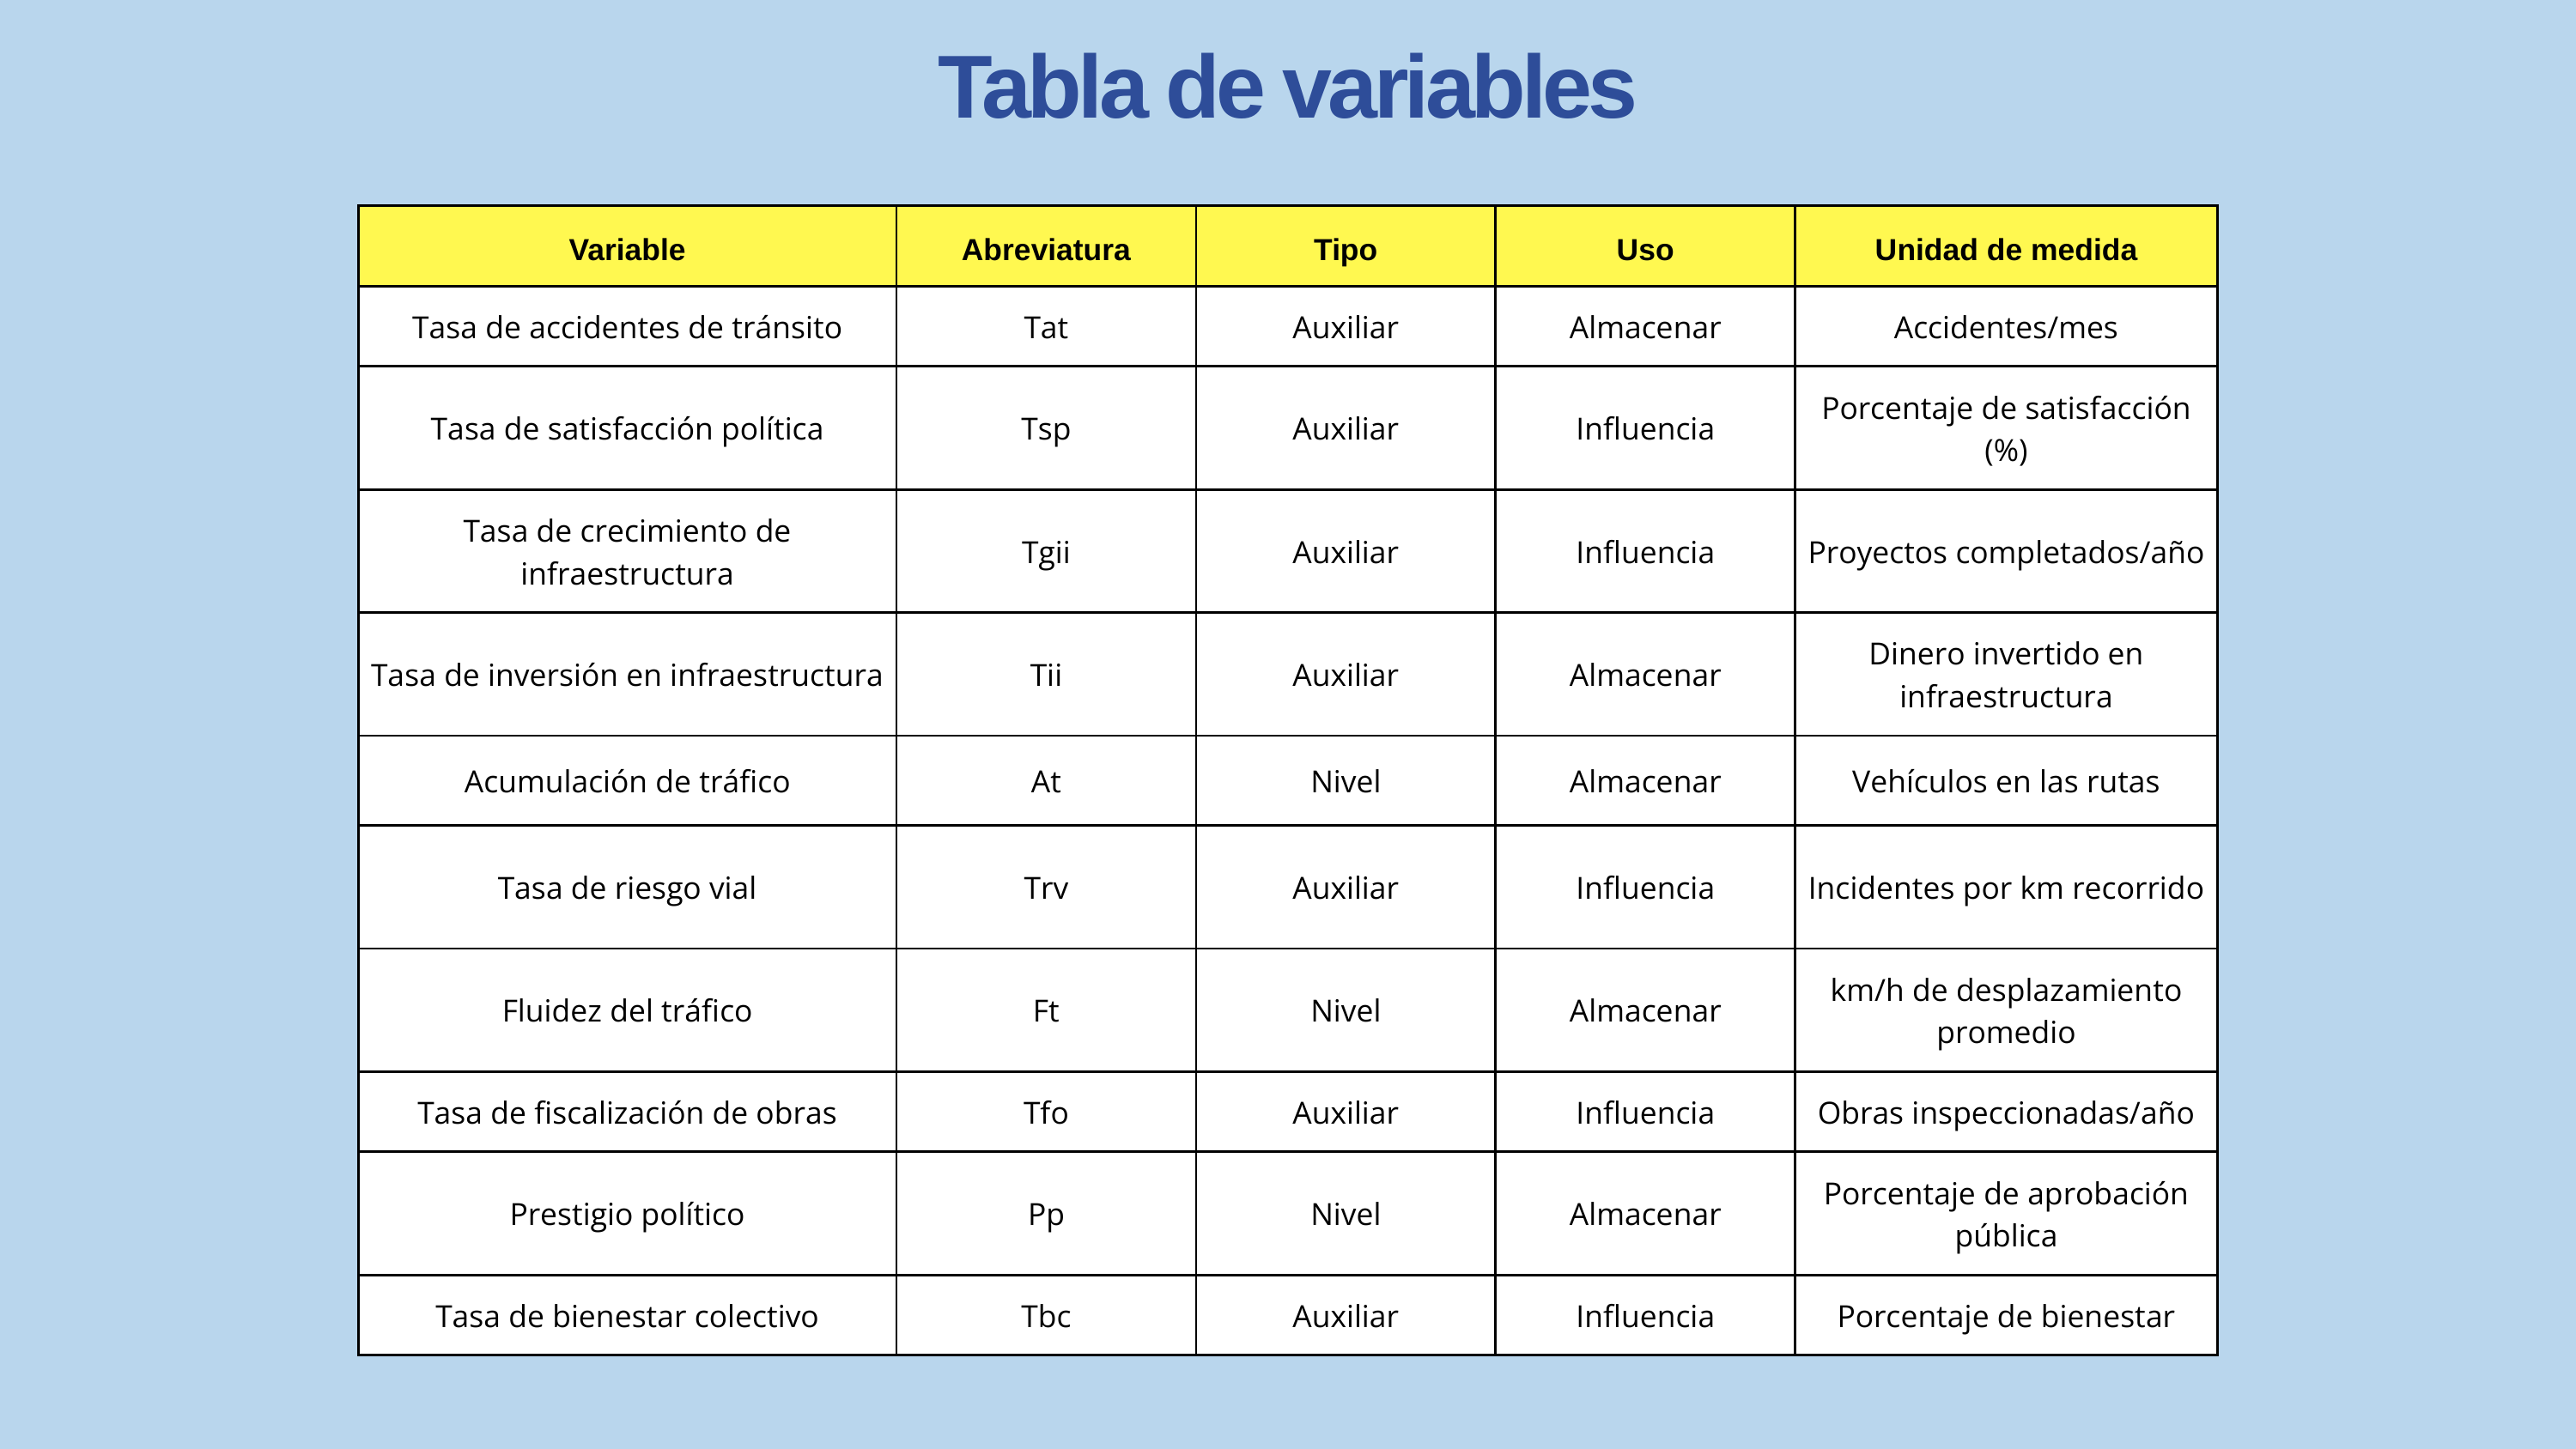

Tabla de variables
| Variable | Abreviatura | Tipo | Uso | Unidad de medida |
| --- | --- | --- | --- | --- |
| Tasa de accidentes de tránsito | Tat | Auxiliar | Almacenar | Accidentes/mes |
| Tasa de satisfacción política | Tsp | Auxiliar | Influencia | Porcentaje de satisfacción (%) |
| Tasa de crecimiento de infraestructura | Tgii | Auxiliar | Influencia | Proyectos completados/año |
| Tasa de inversión en infraestructura | Tii | Auxiliar | Almacenar | Dinero invertido en infraestructura |
| Acumulación de tráfico | At | Nivel | Almacenar | Vehículos en las rutas |
| Tasa de riesgo vial | Trv | Auxiliar | Influencia | Incidentes por km recorrido |
| Fluidez del tráfico | Ft | Nivel | Almacenar | km/h de desplazamiento promedio |
| Tasa de fiscalización de obras | Tfo | Auxiliar | Influencia | Obras inspeccionadas/año |
| Prestigio político | Pp | Nivel | Almacenar | Porcentaje de aprobación pública |
| Tasa de bienestar colectivo | Tbc | Auxiliar | Influencia | Porcentaje de bienestar |